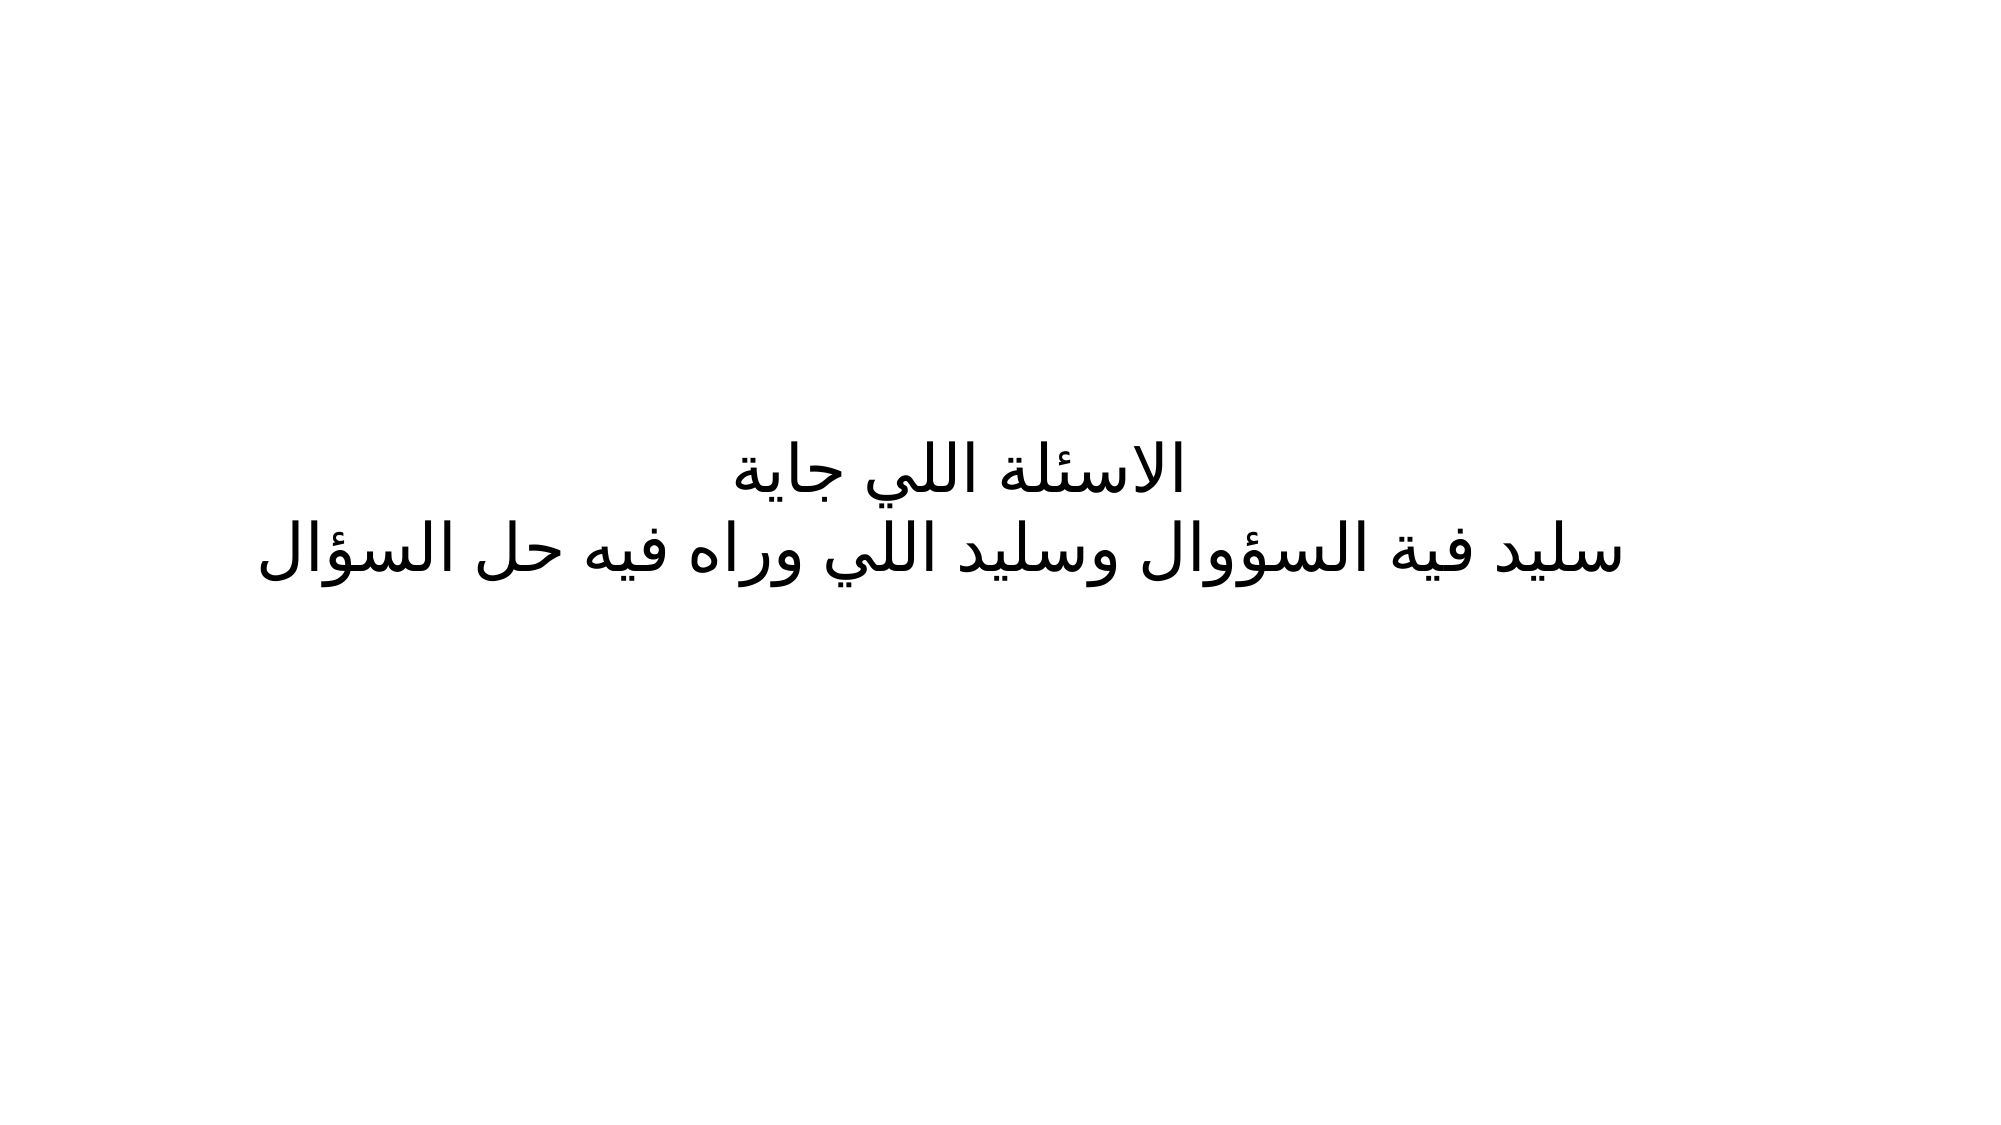

الاسئلة اللي جاية
سليد فية السؤوال وسليد اللي وراه فيه حل السؤال